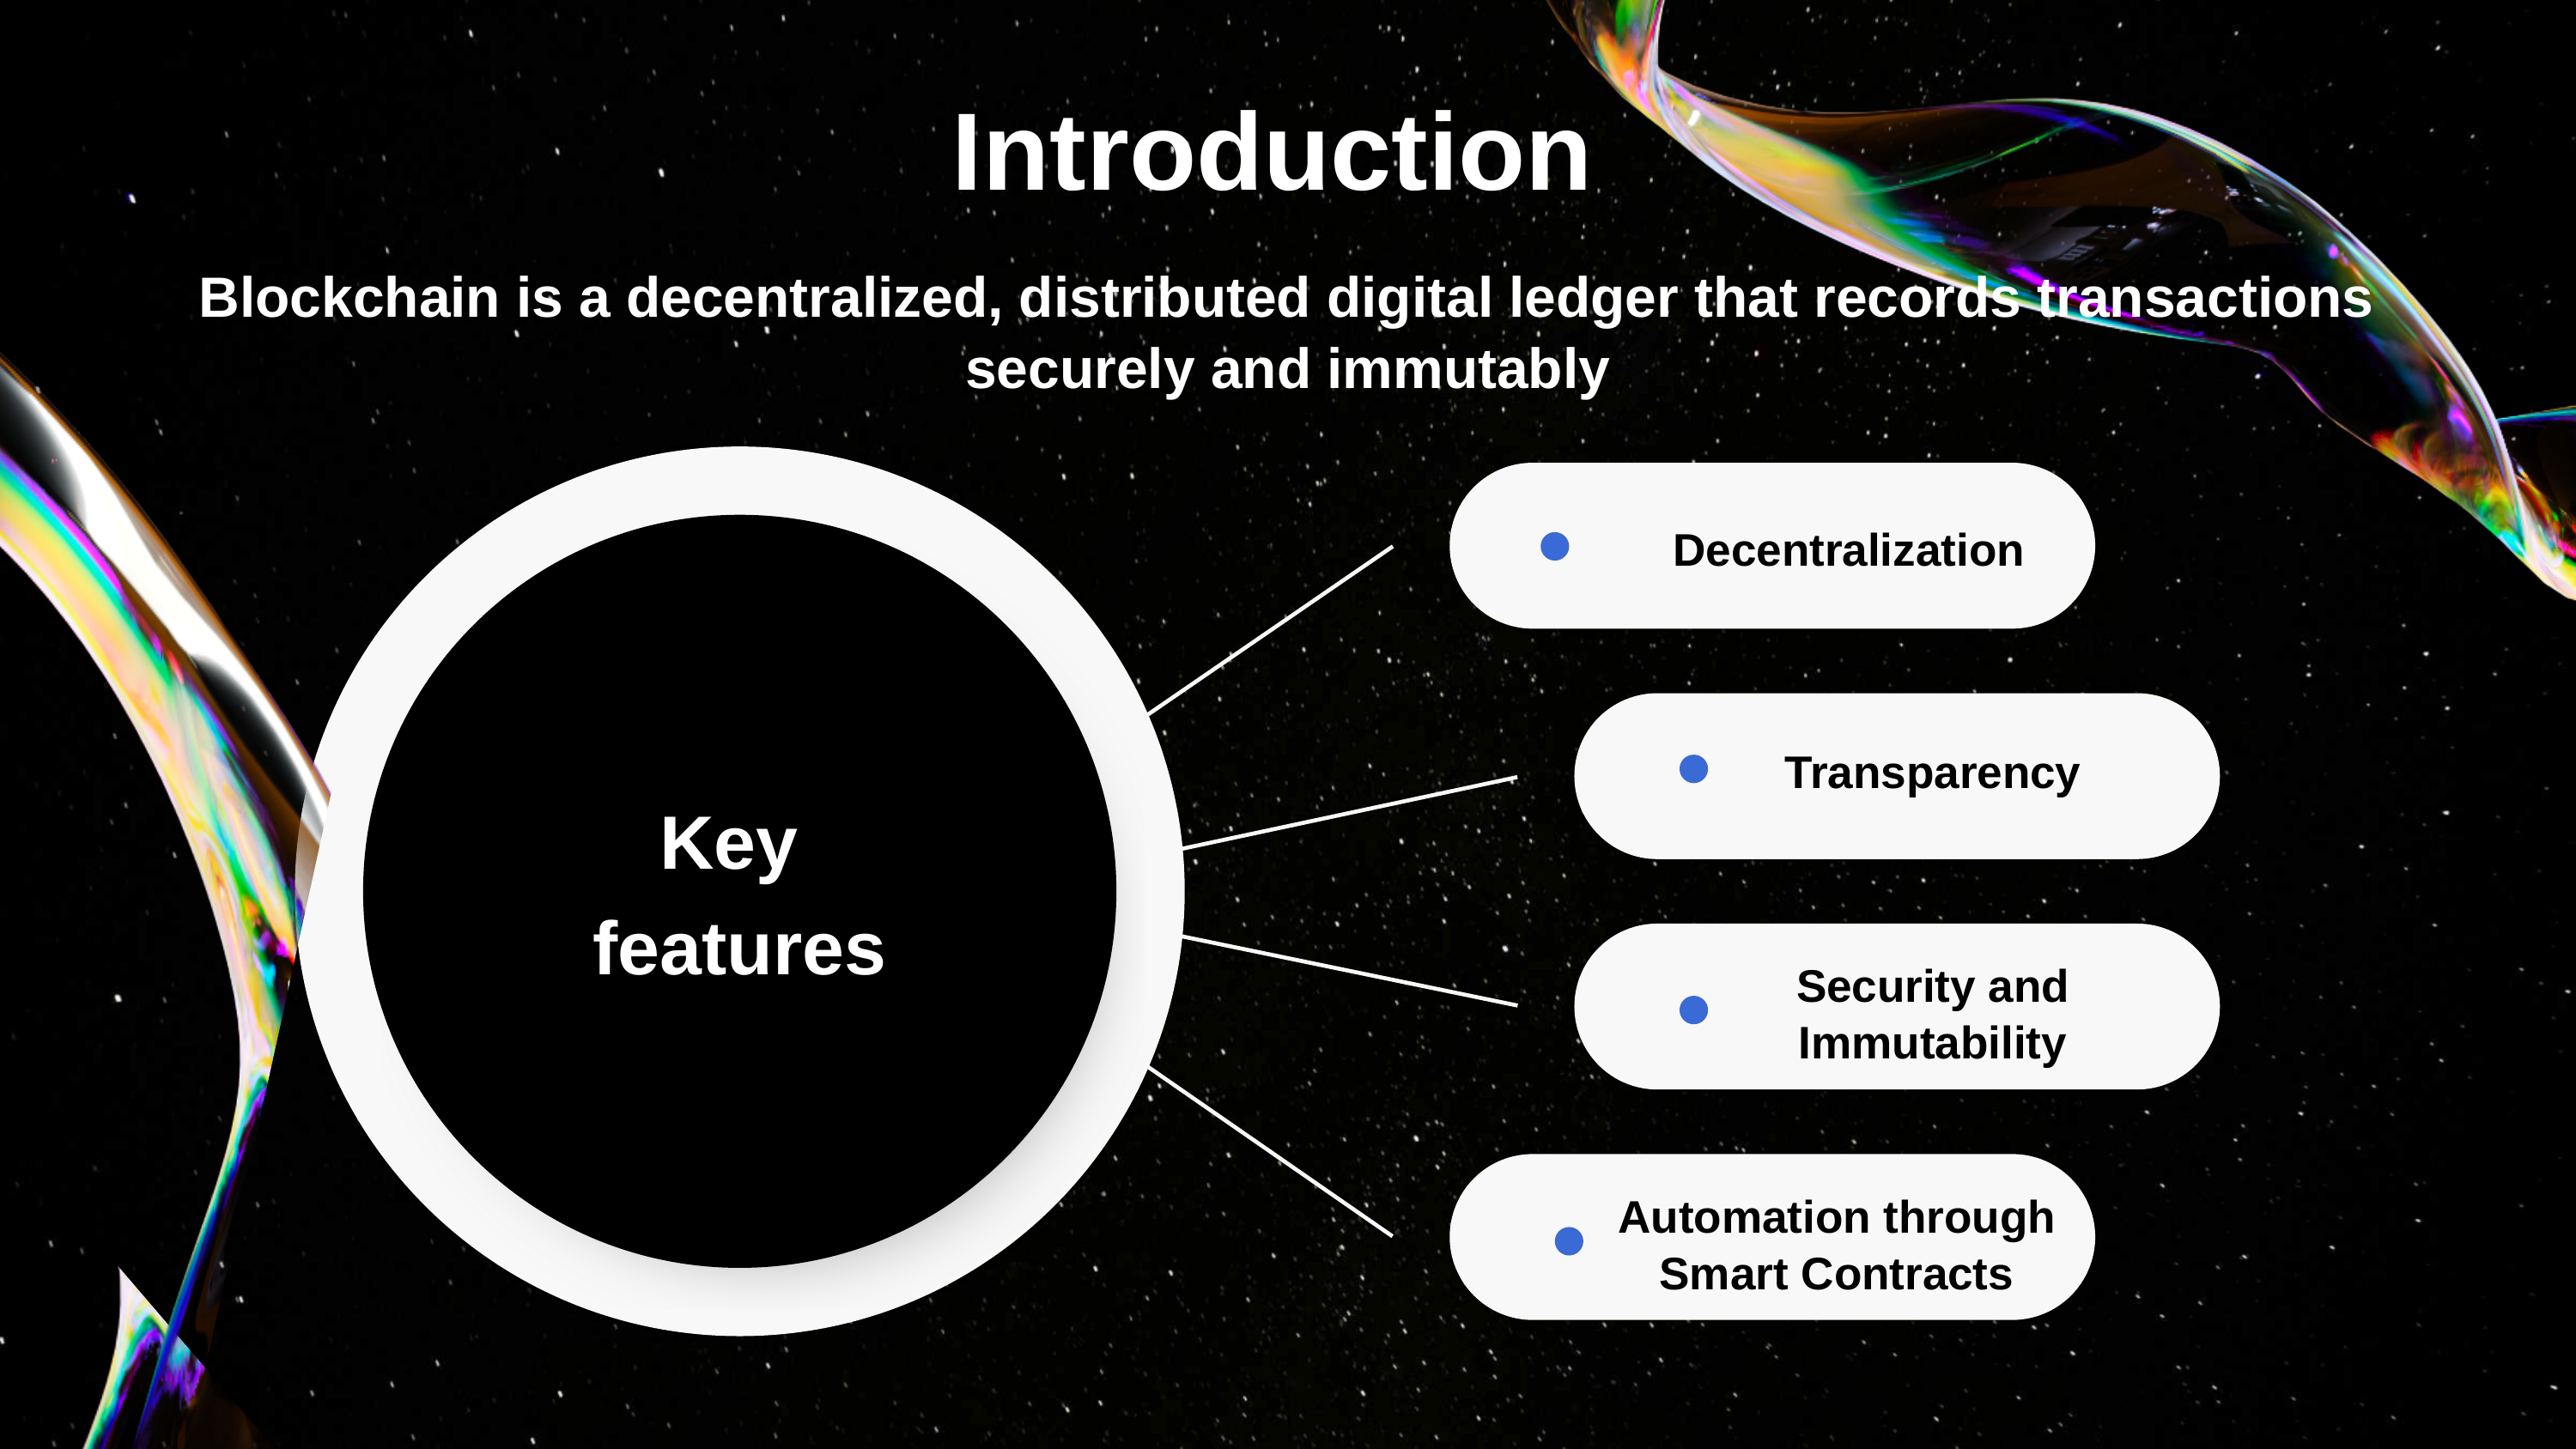

Introduction
Blockchain is a decentralized, distributed digital ledger that records transactions securely and immutably

Decentralization

Transparency

Key
features

Security and Immutability

Automation through Smart Contracts